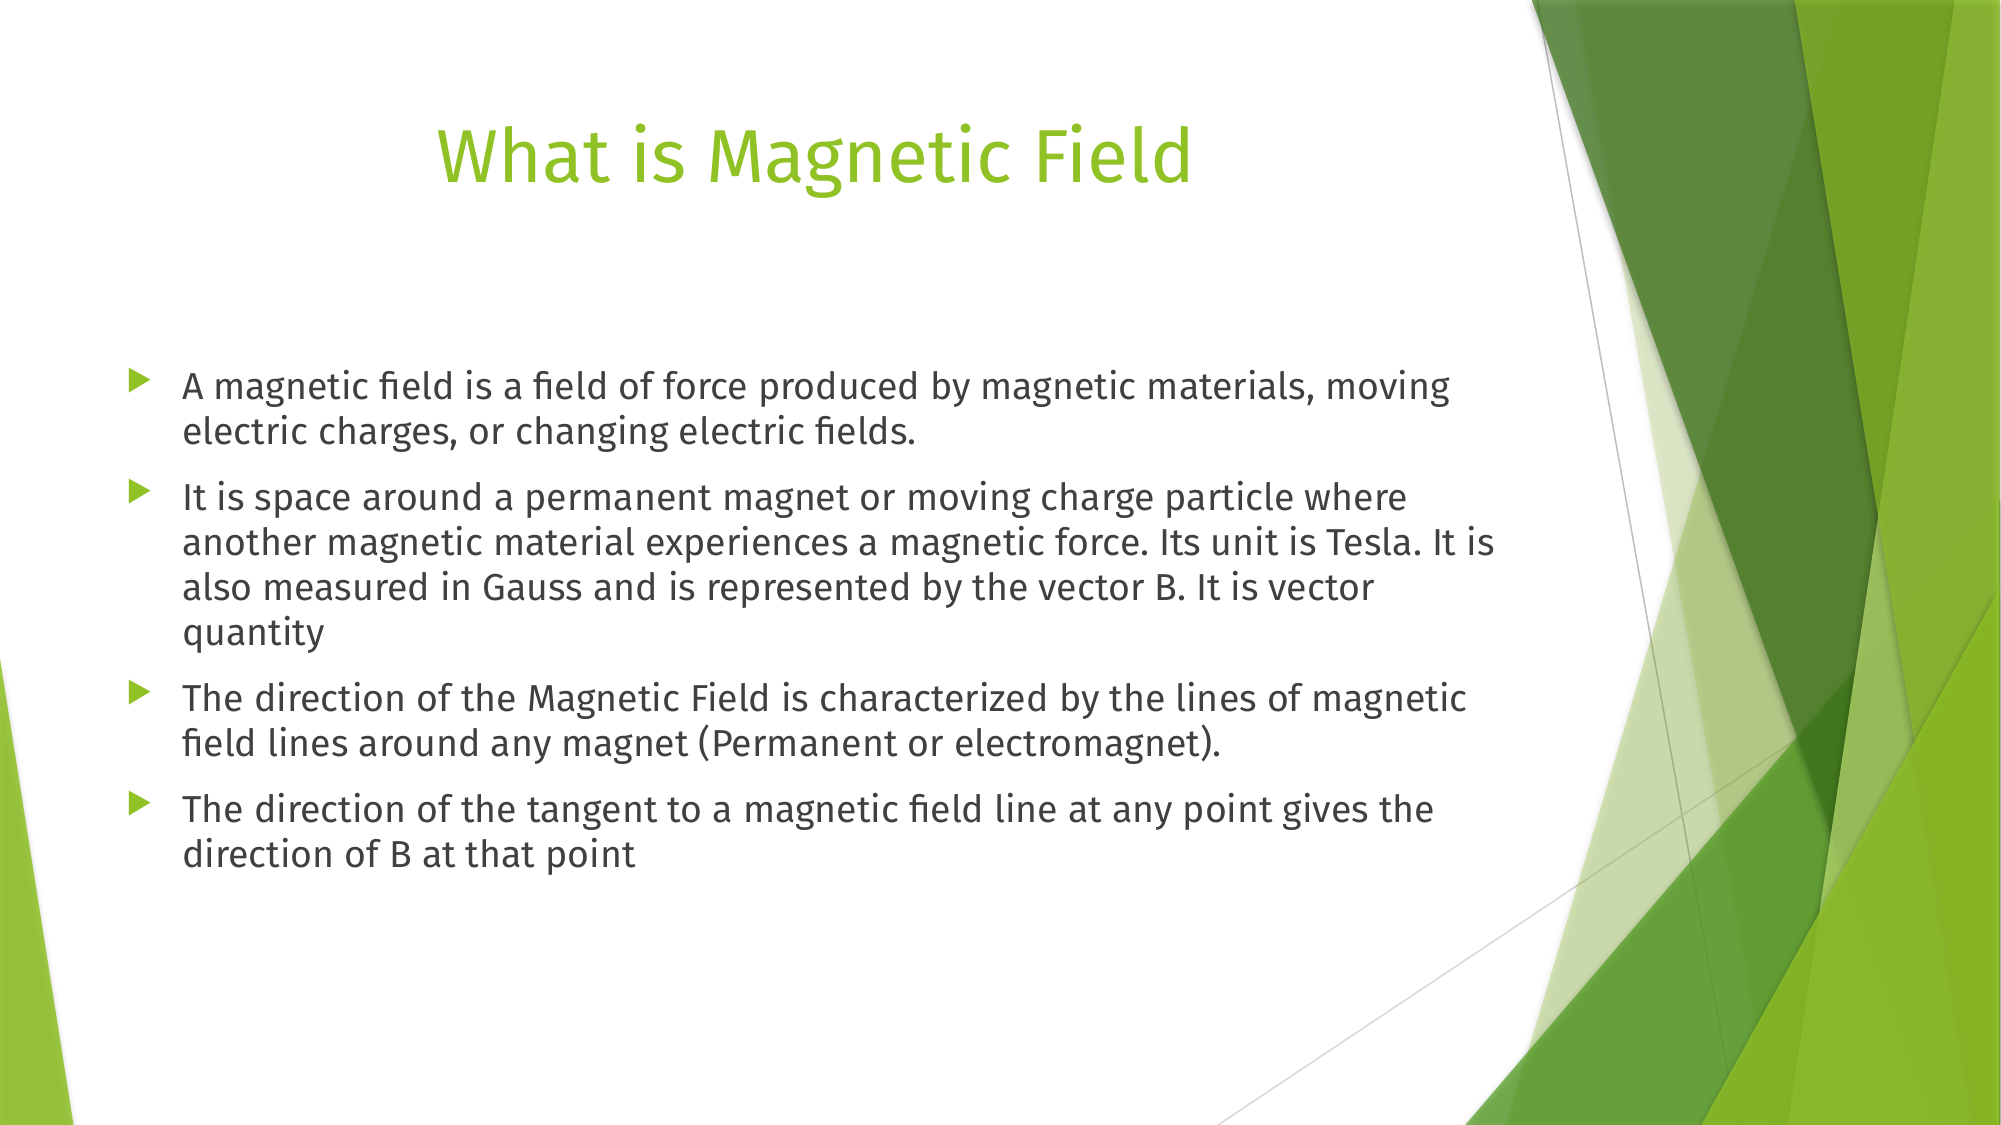

# What is Magnetic Field
A magnetic field is a field of force produced by magnetic materials, moving electric charges, or changing electric fields.
It is space around a permanent magnet or moving charge particle where another magnetic material experiences a magnetic force. Its unit is Tesla. It is also measured in Gauss and is represented by the vector B. It is vector quantity
The direction of the Magnetic Field is characterized by the lines of magnetic field lines around any magnet (Permanent or electromagnet).
The direction of the tangent to a magnetic field line at any point gives the direction of B at that point